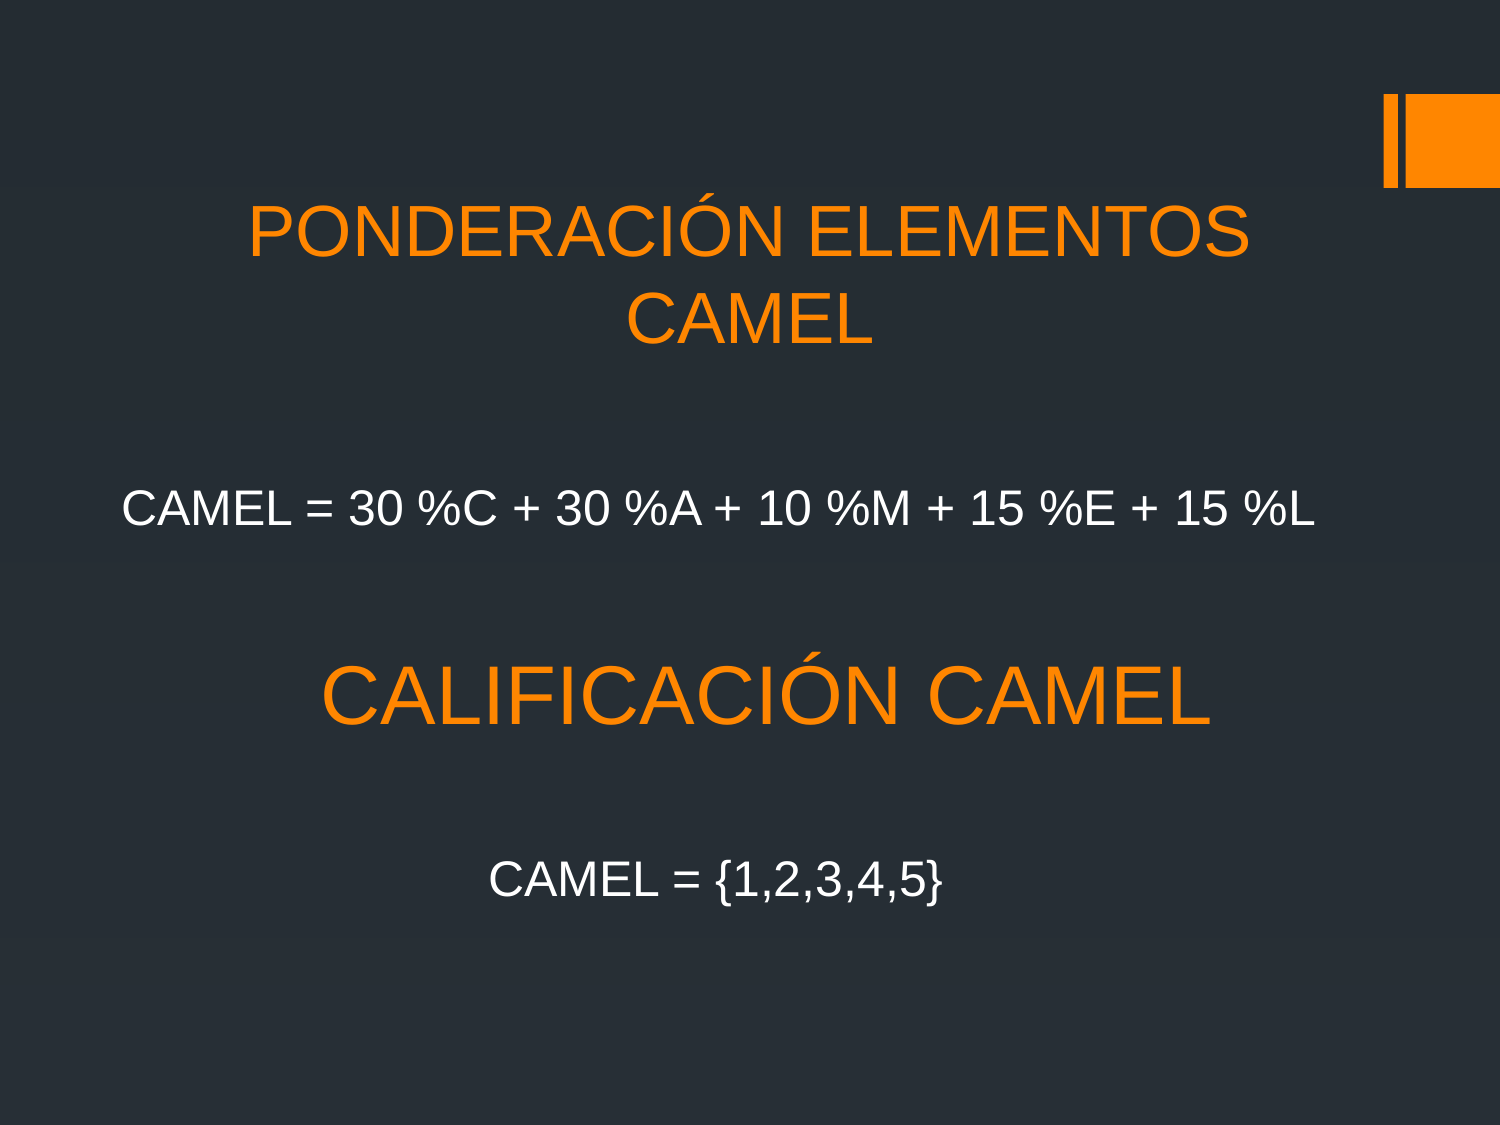

# PONDERACIÓN ELEMENTOS CAMEL
CAMEL = 30 %C + 30 %A + 10 %M + 15 %E + 15 %L
CALIFICACIÓN CAMEL
CAMEL = {1,2,3,4,5}